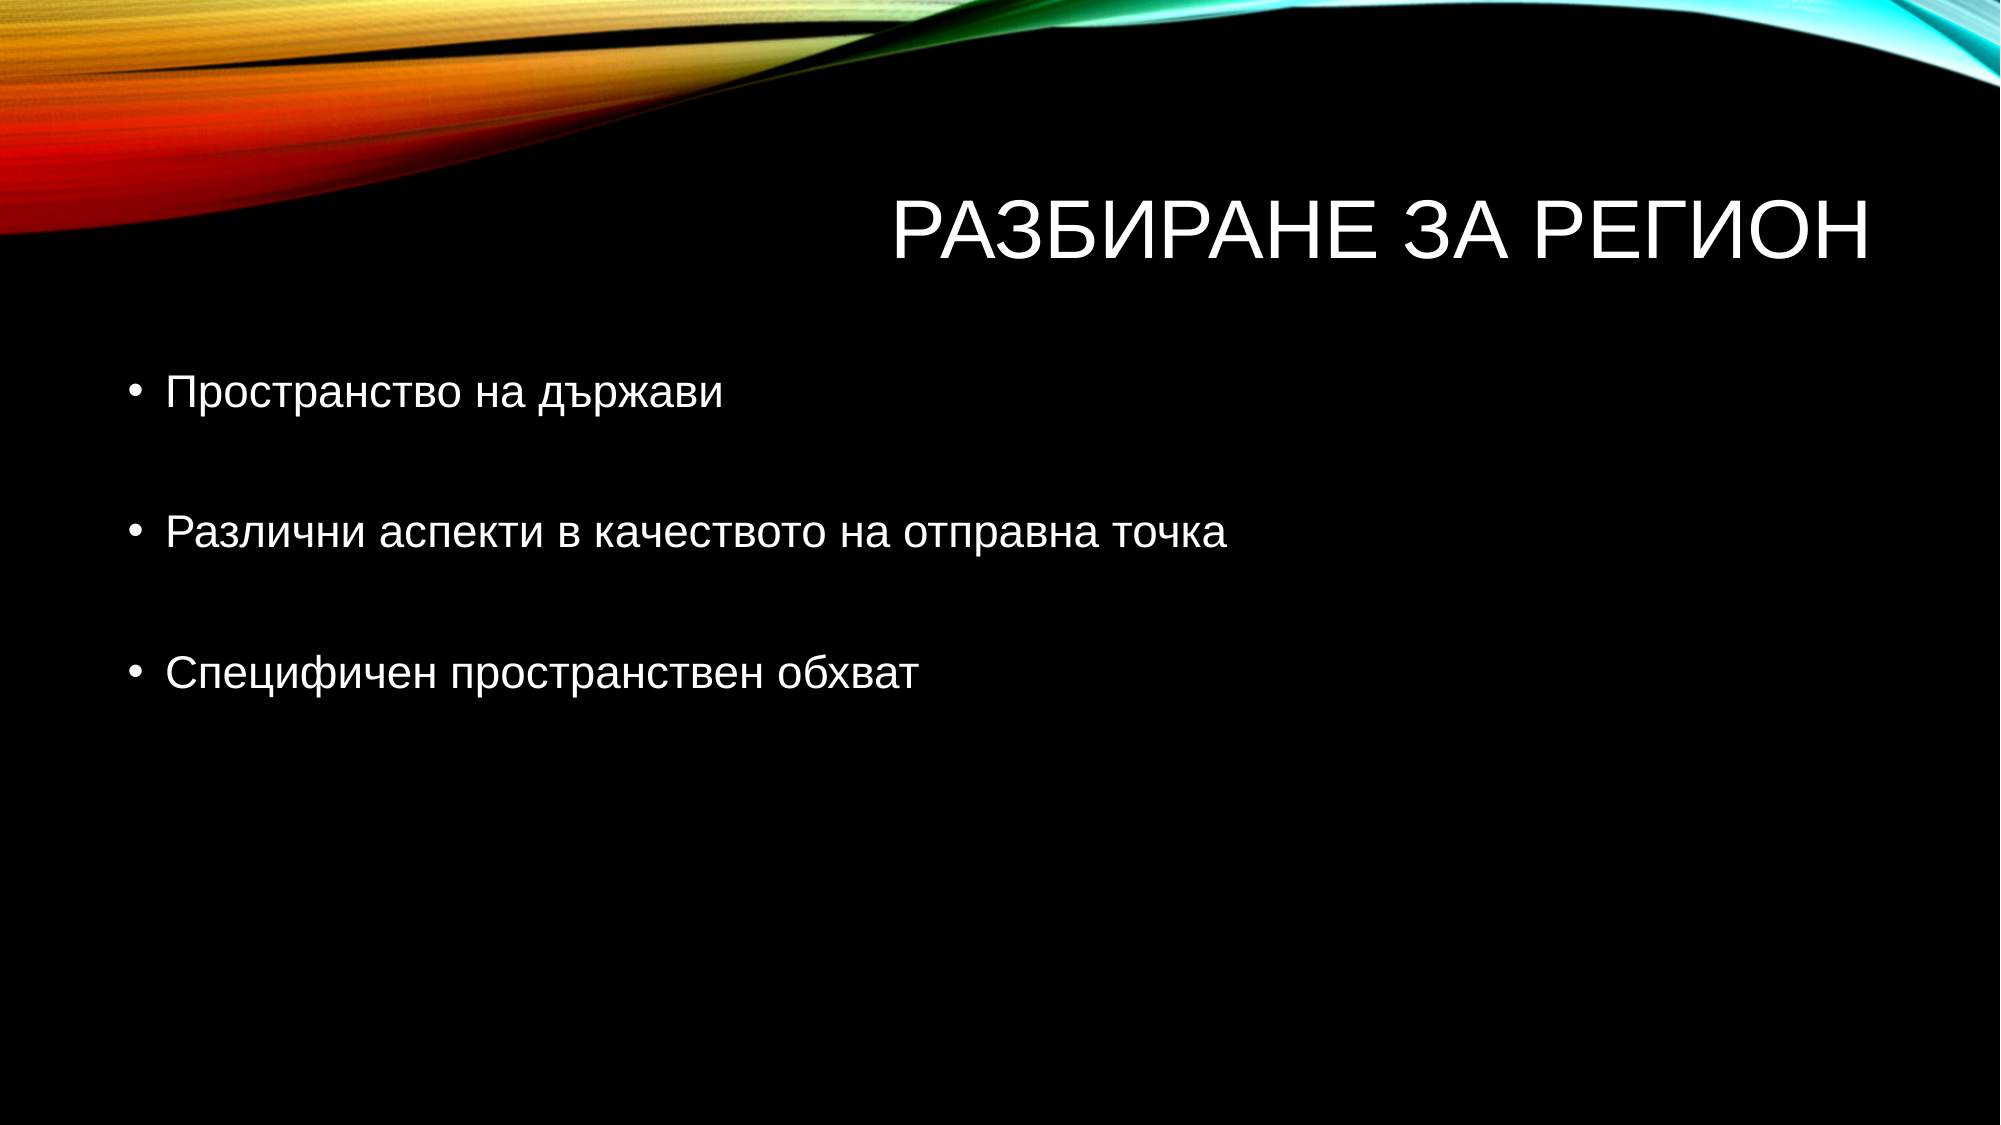

# Разбиране за регион
Пространство на държави

Различни аспекти в качеството на отправна точка

Специфичен пространствен обхват